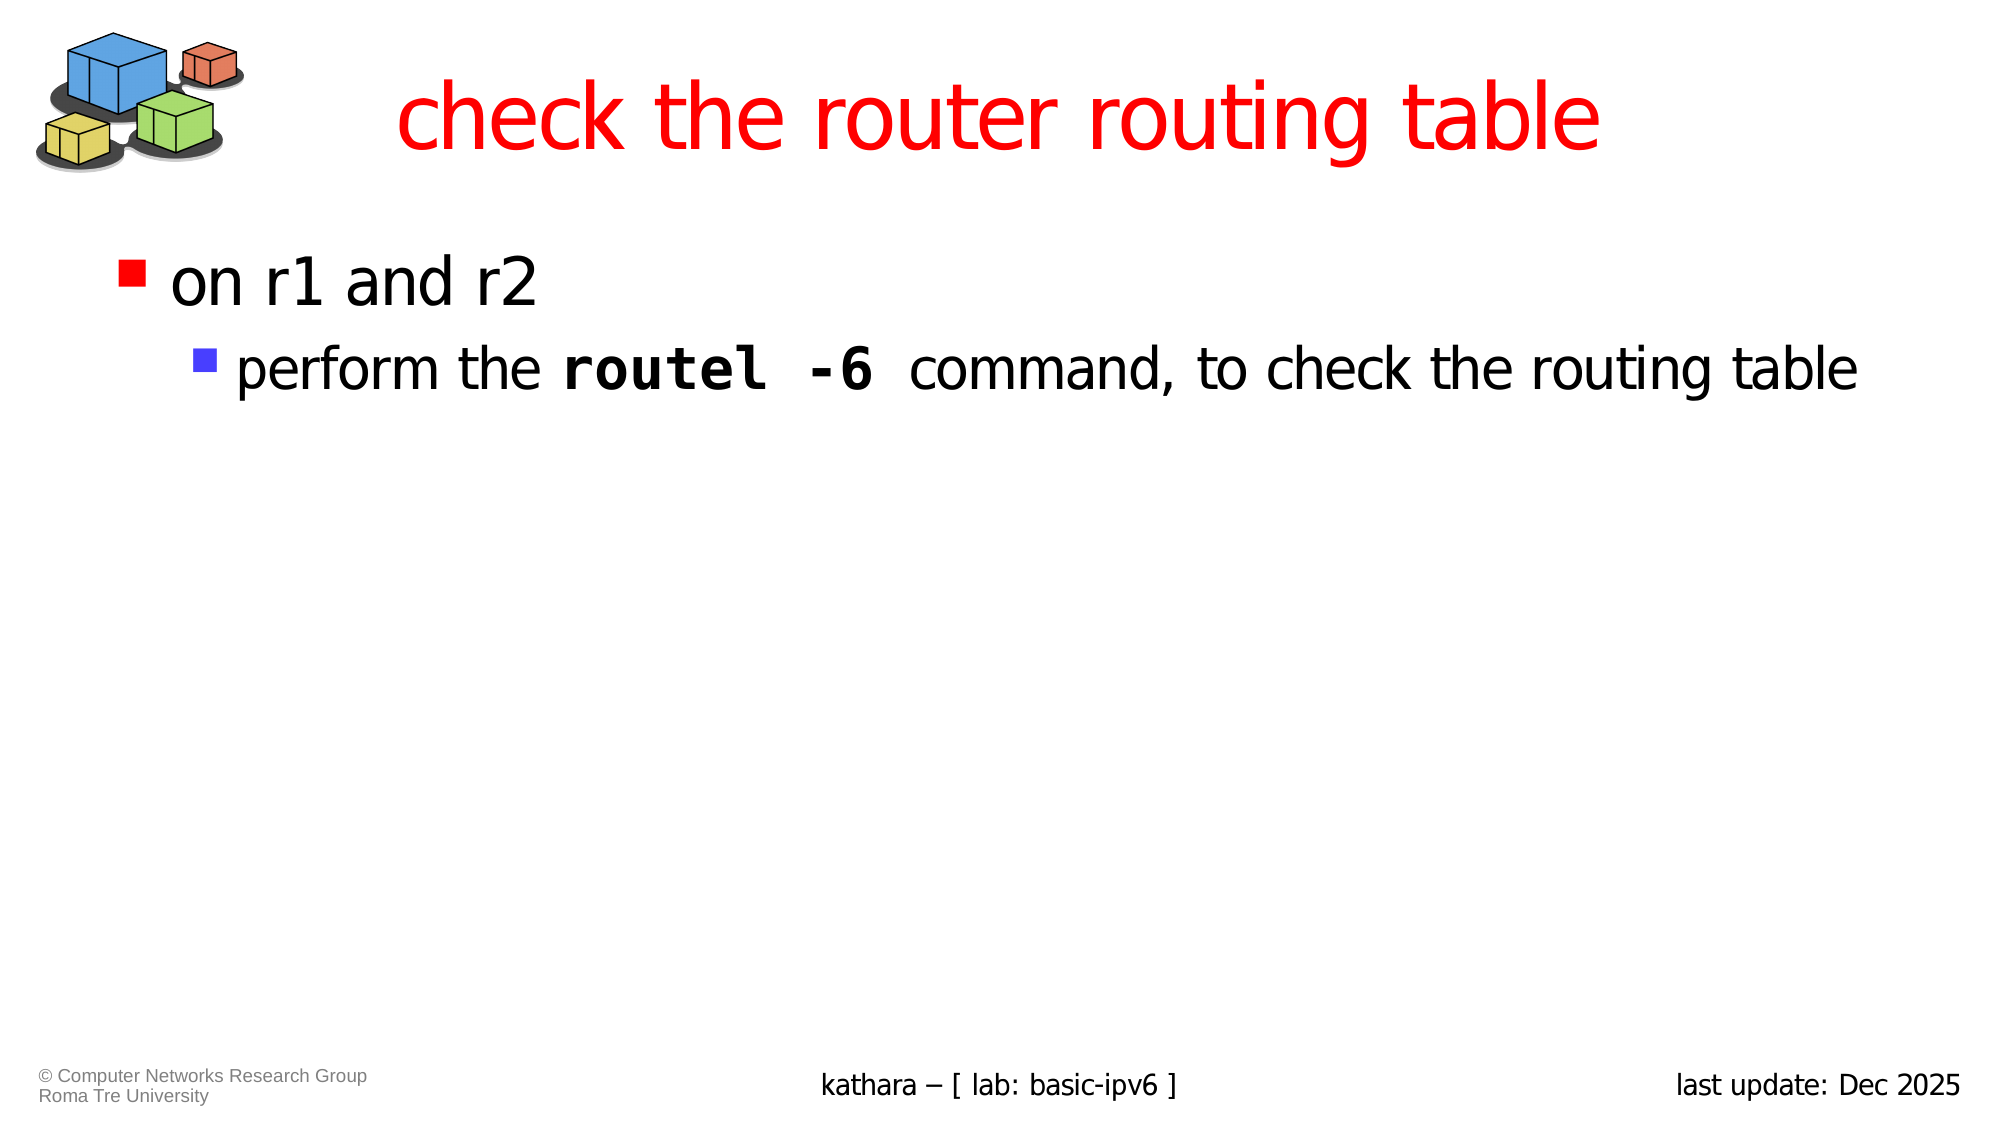

# check the router routing table
on r1 and r2
perform the routel -6 command, to check the routing table

kathara – [ lab: basic-ipv6 ]
last update: Dec 2025